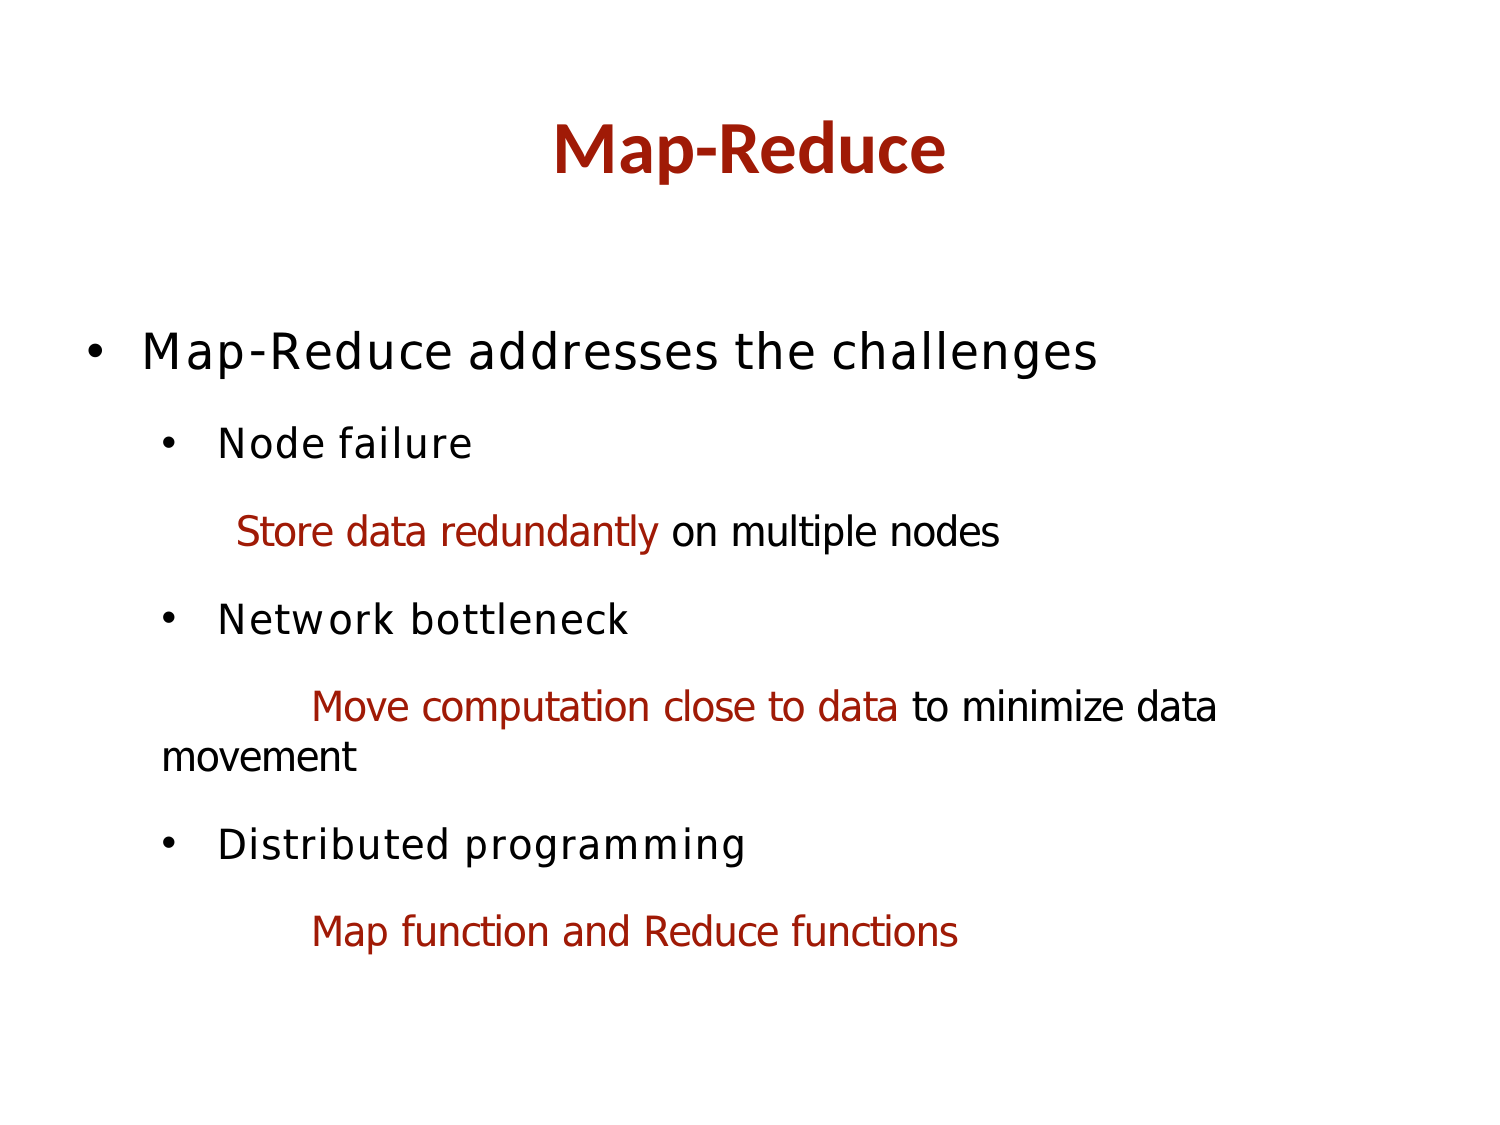

# Map-Reduce
Map-Reduce addresses the challenges
Node failure
Store data redundantly on multiple nodes
Network bottleneck
	Move computation close to data to minimize data movement
Distributed programming
	Map function and Reduce functions